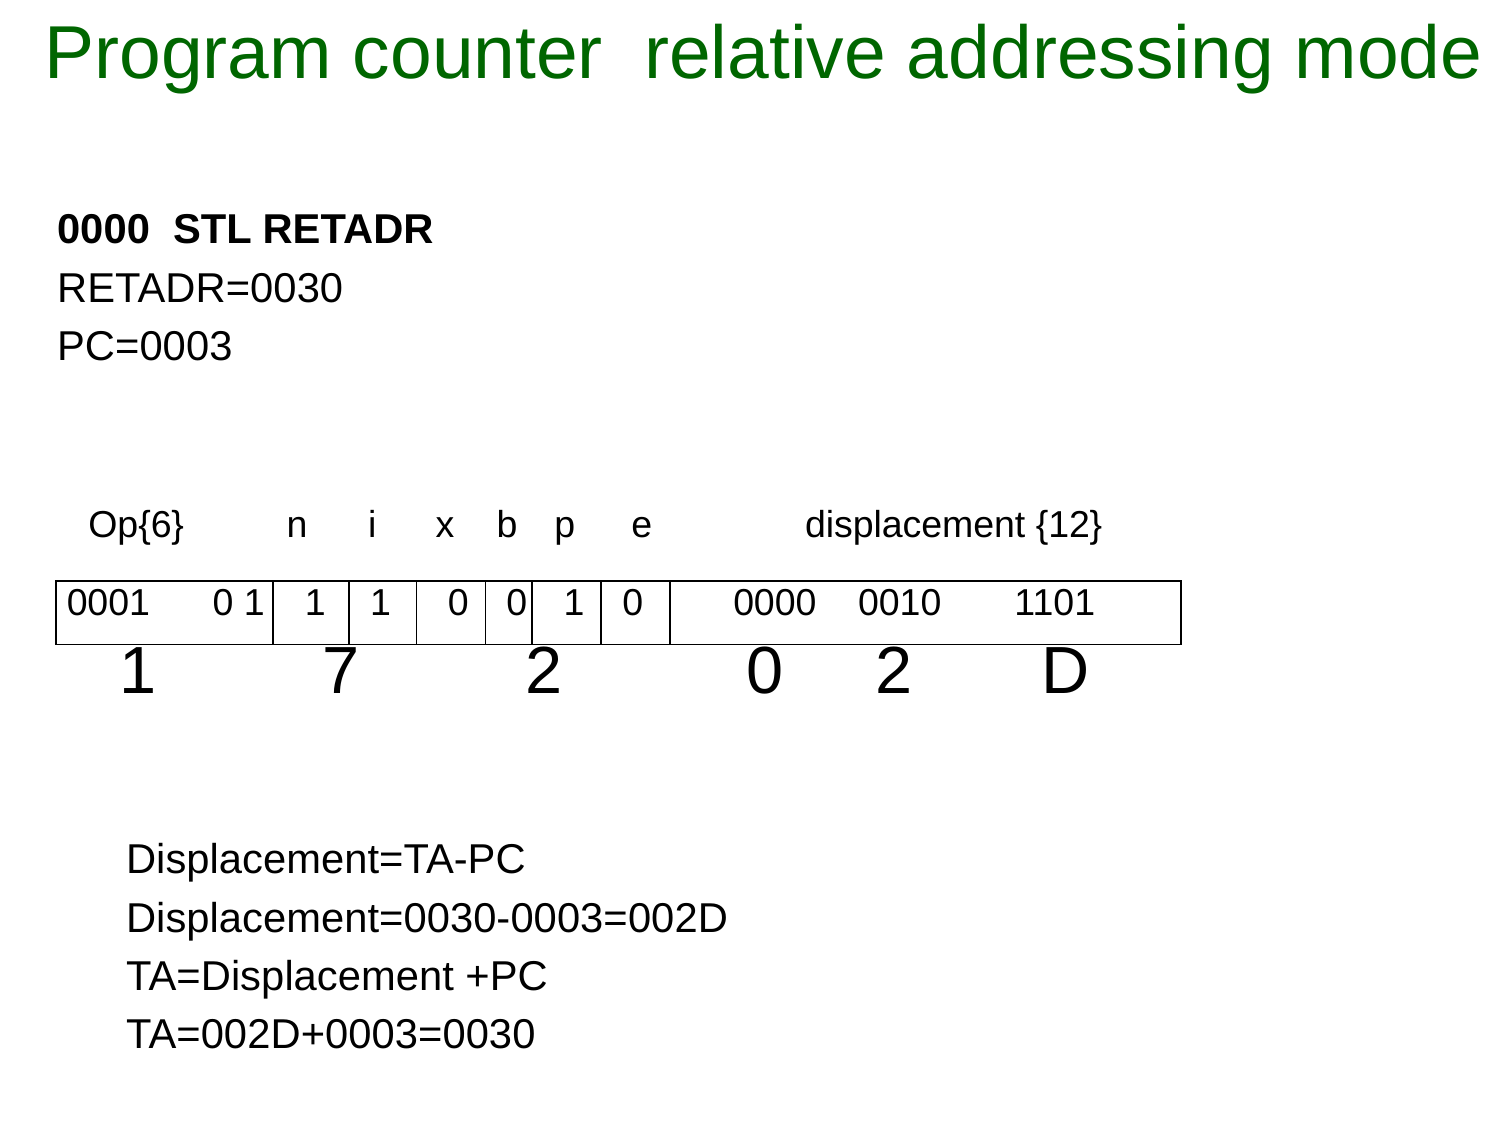

# Program counter  relative addressing mode
 0000  STL RETADR
 RETADR=0030
 PC=0003

    1         7         2          0     2       D

       Displacement=TA-PC
       Displacement=0030-0003=002D
       TA=Displacement +PC
       TA=002D+0003=0030

| Op{6} | n | i | x | b | p | e | displacement {12} |
| --- | --- | --- | --- | --- | --- | --- | --- |
| 0001 0 1 | 1 | 1 | 0 | 0 | 1 | 0 | 0000 0010 1101 |
| --- | --- | --- | --- | --- | --- | --- | --- |